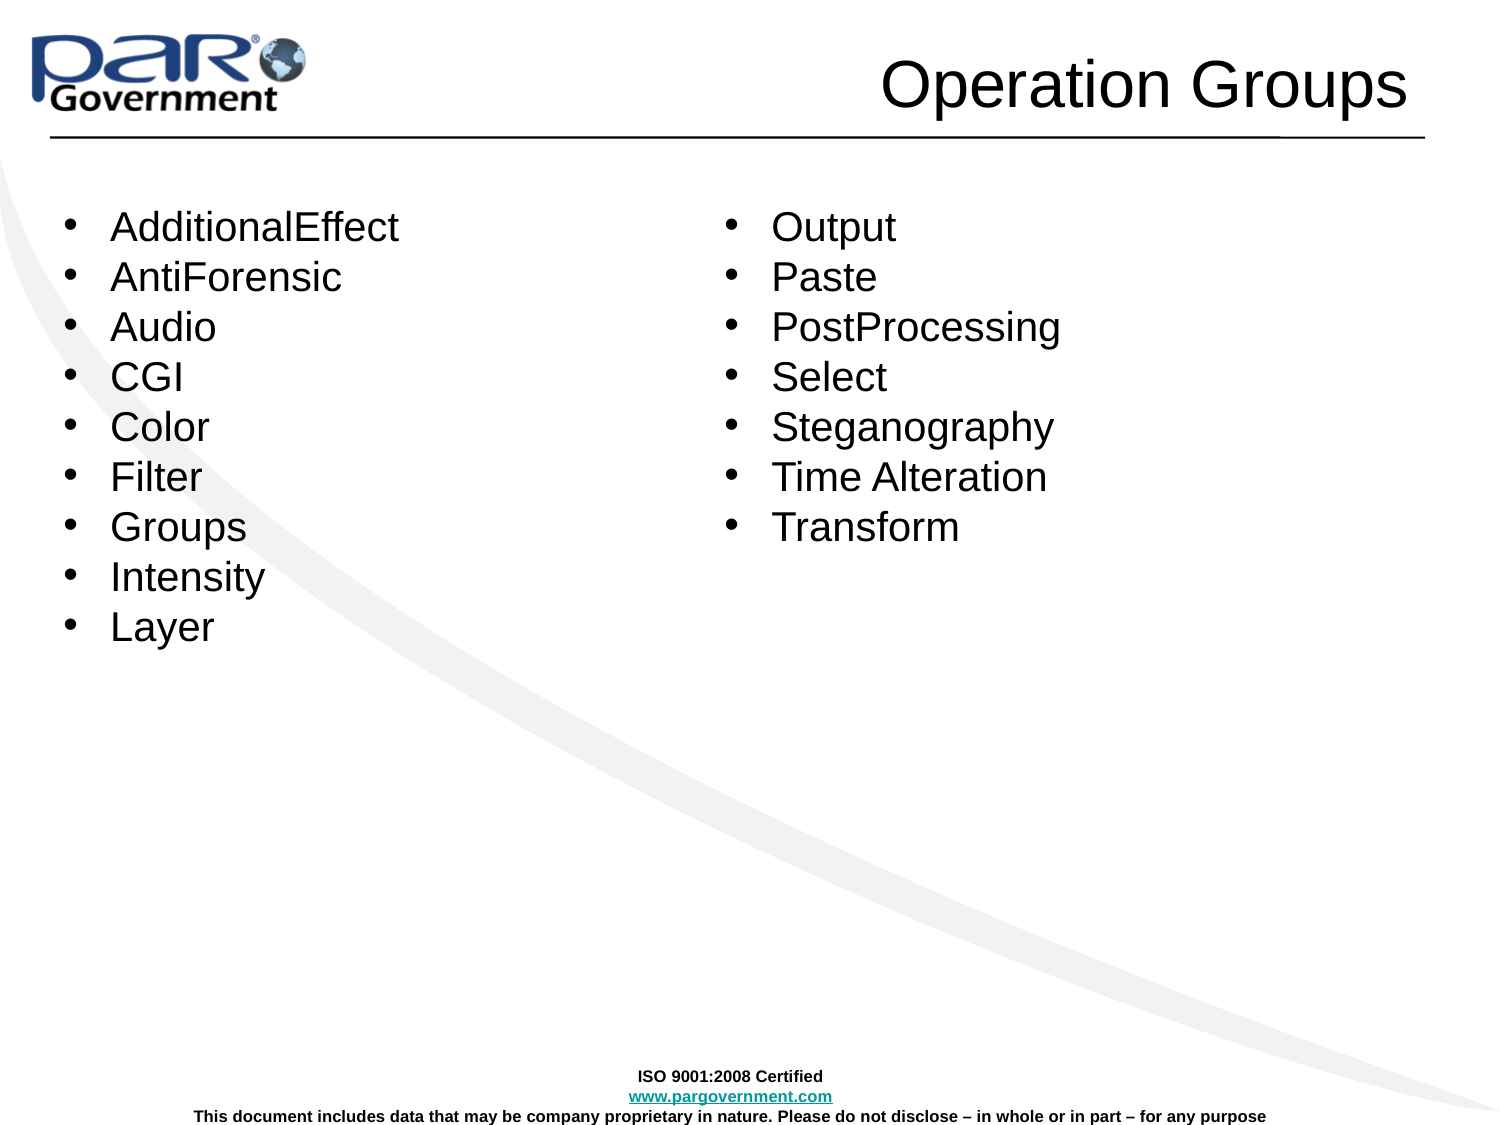

# Operation Groups
AdditionalEffect
AntiForensic
Audio
CGI
Color
Filter
Groups
Intensity
Layer
Output
Paste
PostProcessing
Select
Steganography
Time Alteration
Transform